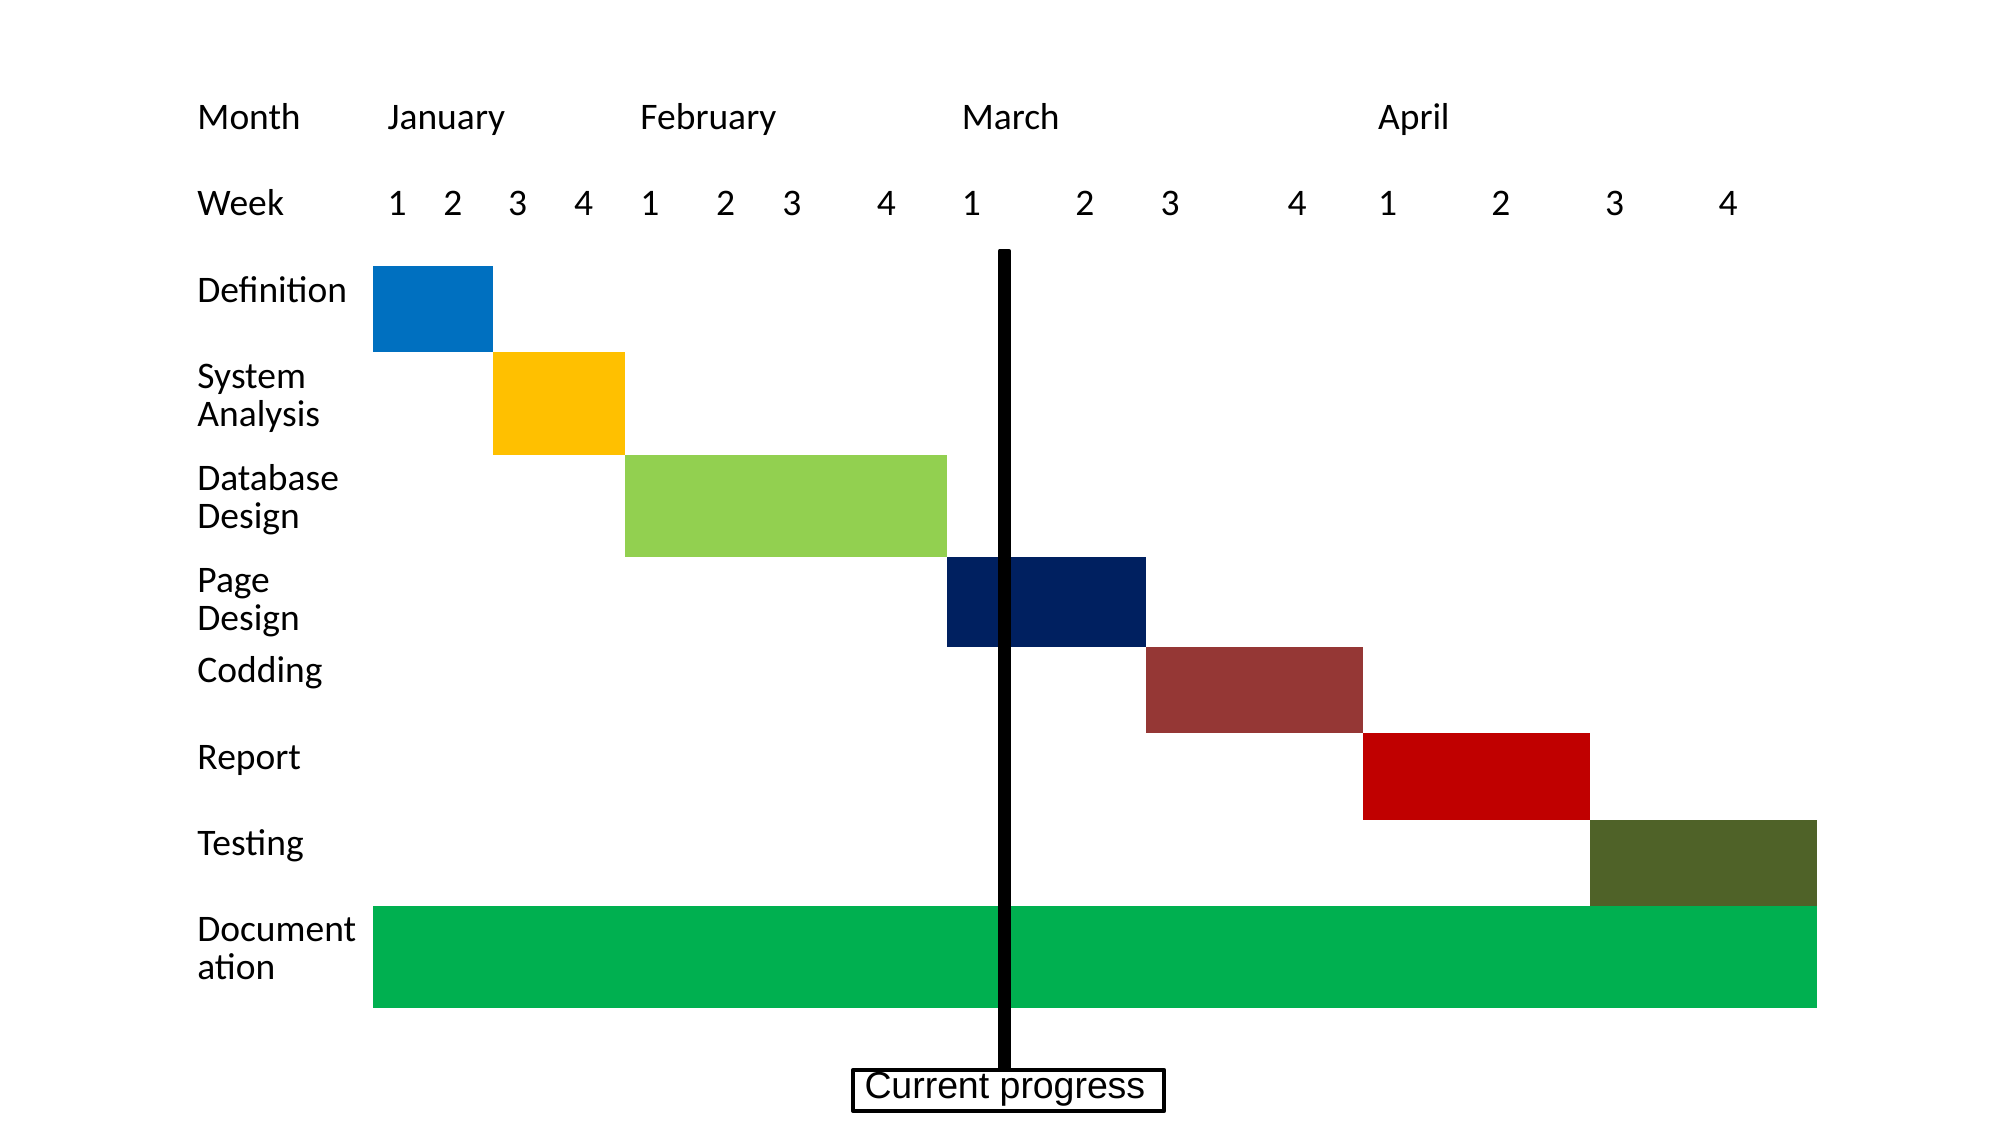

| Month | January |  |  |  | February |  |  |  | March |  |  |  | April |  |  |  |
| --- | --- | --- | --- | --- | --- | --- | --- | --- | --- | --- | --- | --- | --- | --- | --- | --- |
| Week | 1 | 2 | 3 | 4 | 1 | 2 | 3 | 4 | 1 | 2 | 3 | 4 | 1 | 2 | 3 | 4 |
| Definition |  |  |  |  |  |  |  |  |  |  |  |  |  |  |  |  |
| System Analysis |  |  |  |  |  |  |  |  |  |  |  |  |  |  |  |  |
| Database Design |  |  |  |  |  |  |  |  |  |  |  |  |  |  |  |  |
| Page Design |  |  |  |  |  |  |  |  |  |  |  |  |  |  |  |  |
| Codding |  |  |  |  |  |  |  |  |  |  |  |  |  |  |  |  |
| Report |  |  |  |  |  |  |  |  |  |  |  |  |  |  |  |  |
| Testing |  |  |  |  |  |  |  |  |  |  |  |  |  |  |  |  |
| Documentation |  |  |  |  |  |  |  |  |  |  |  |  |  |  |  |  |

   Current progress